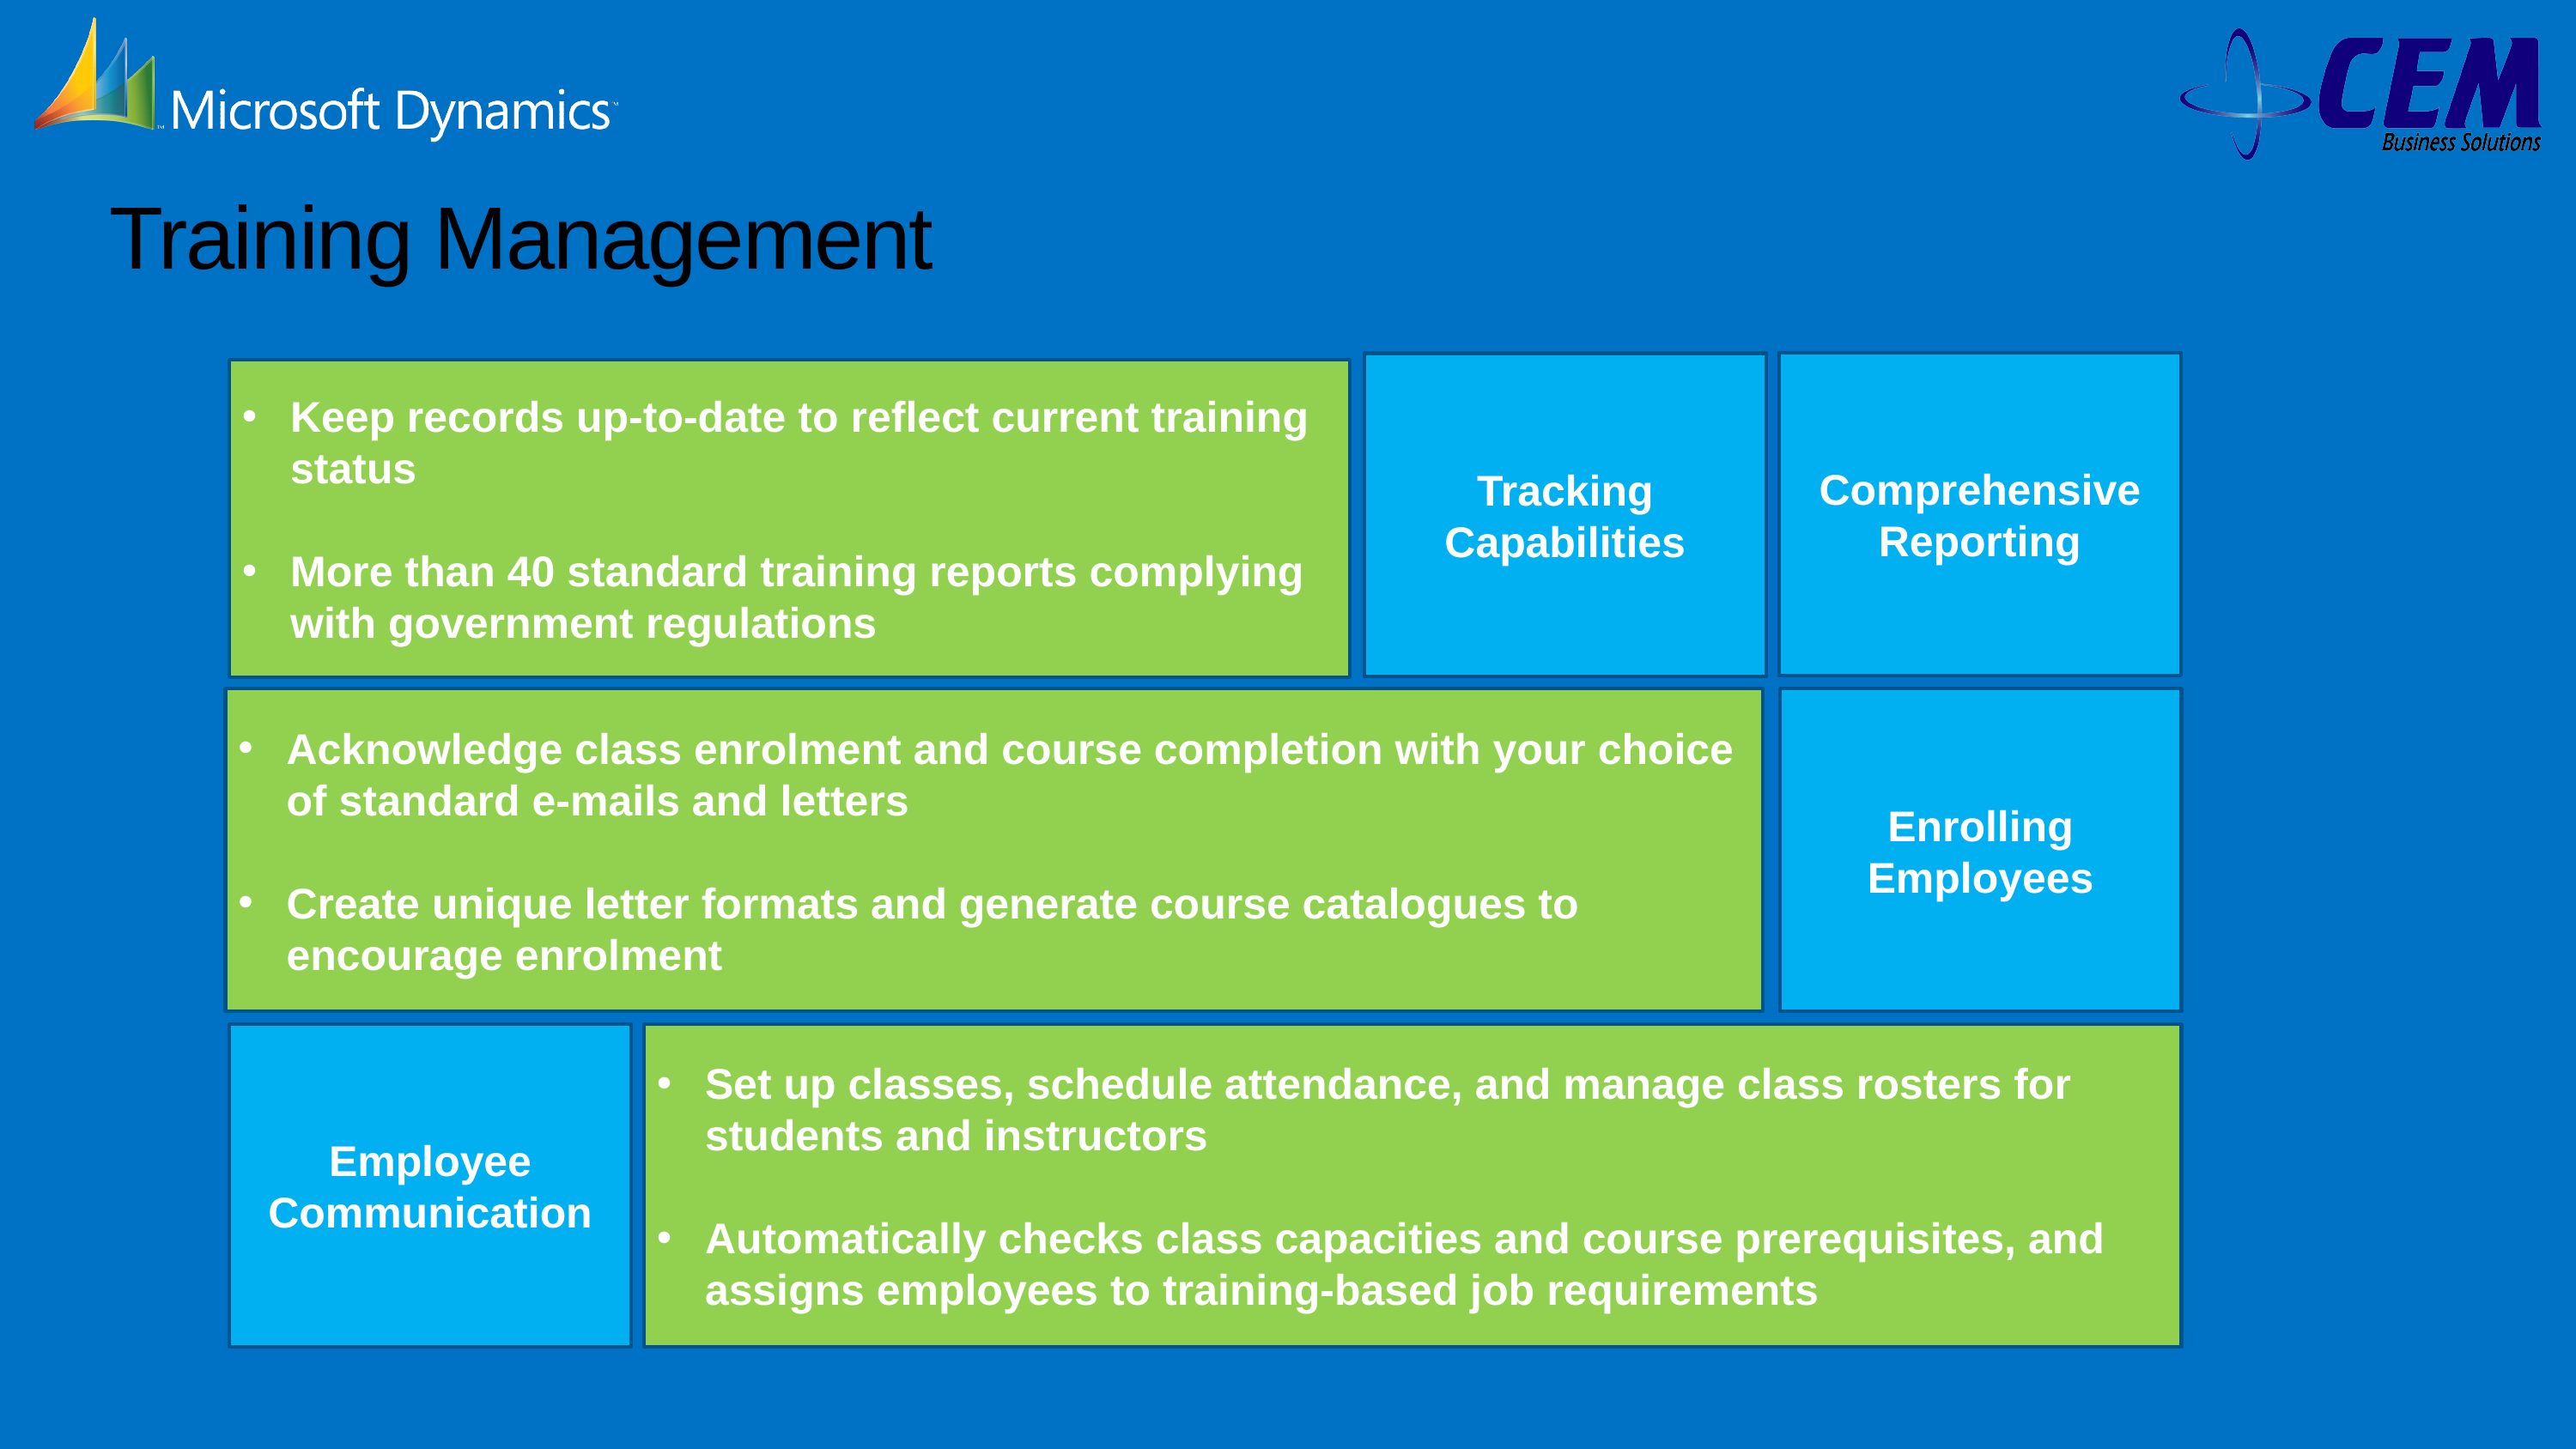

# Training Management
Comprehensive Reporting
Tracking Capabilities

Keep records up-to-date to reflect current training status

More than 40 standard training reports complying with government regulations

Acknowledge class enrolment and course completion with your choice of standard e-mails and letters

Create unique letter formats and generate course catalogues to encourage enrolment

Enrolling Employees
Employee Communication

Set up classes, schedule attendance, and manage class rosters for students and instructors

Automatically checks class capacities and course prerequisites, and assigns employees to training-based job requirements